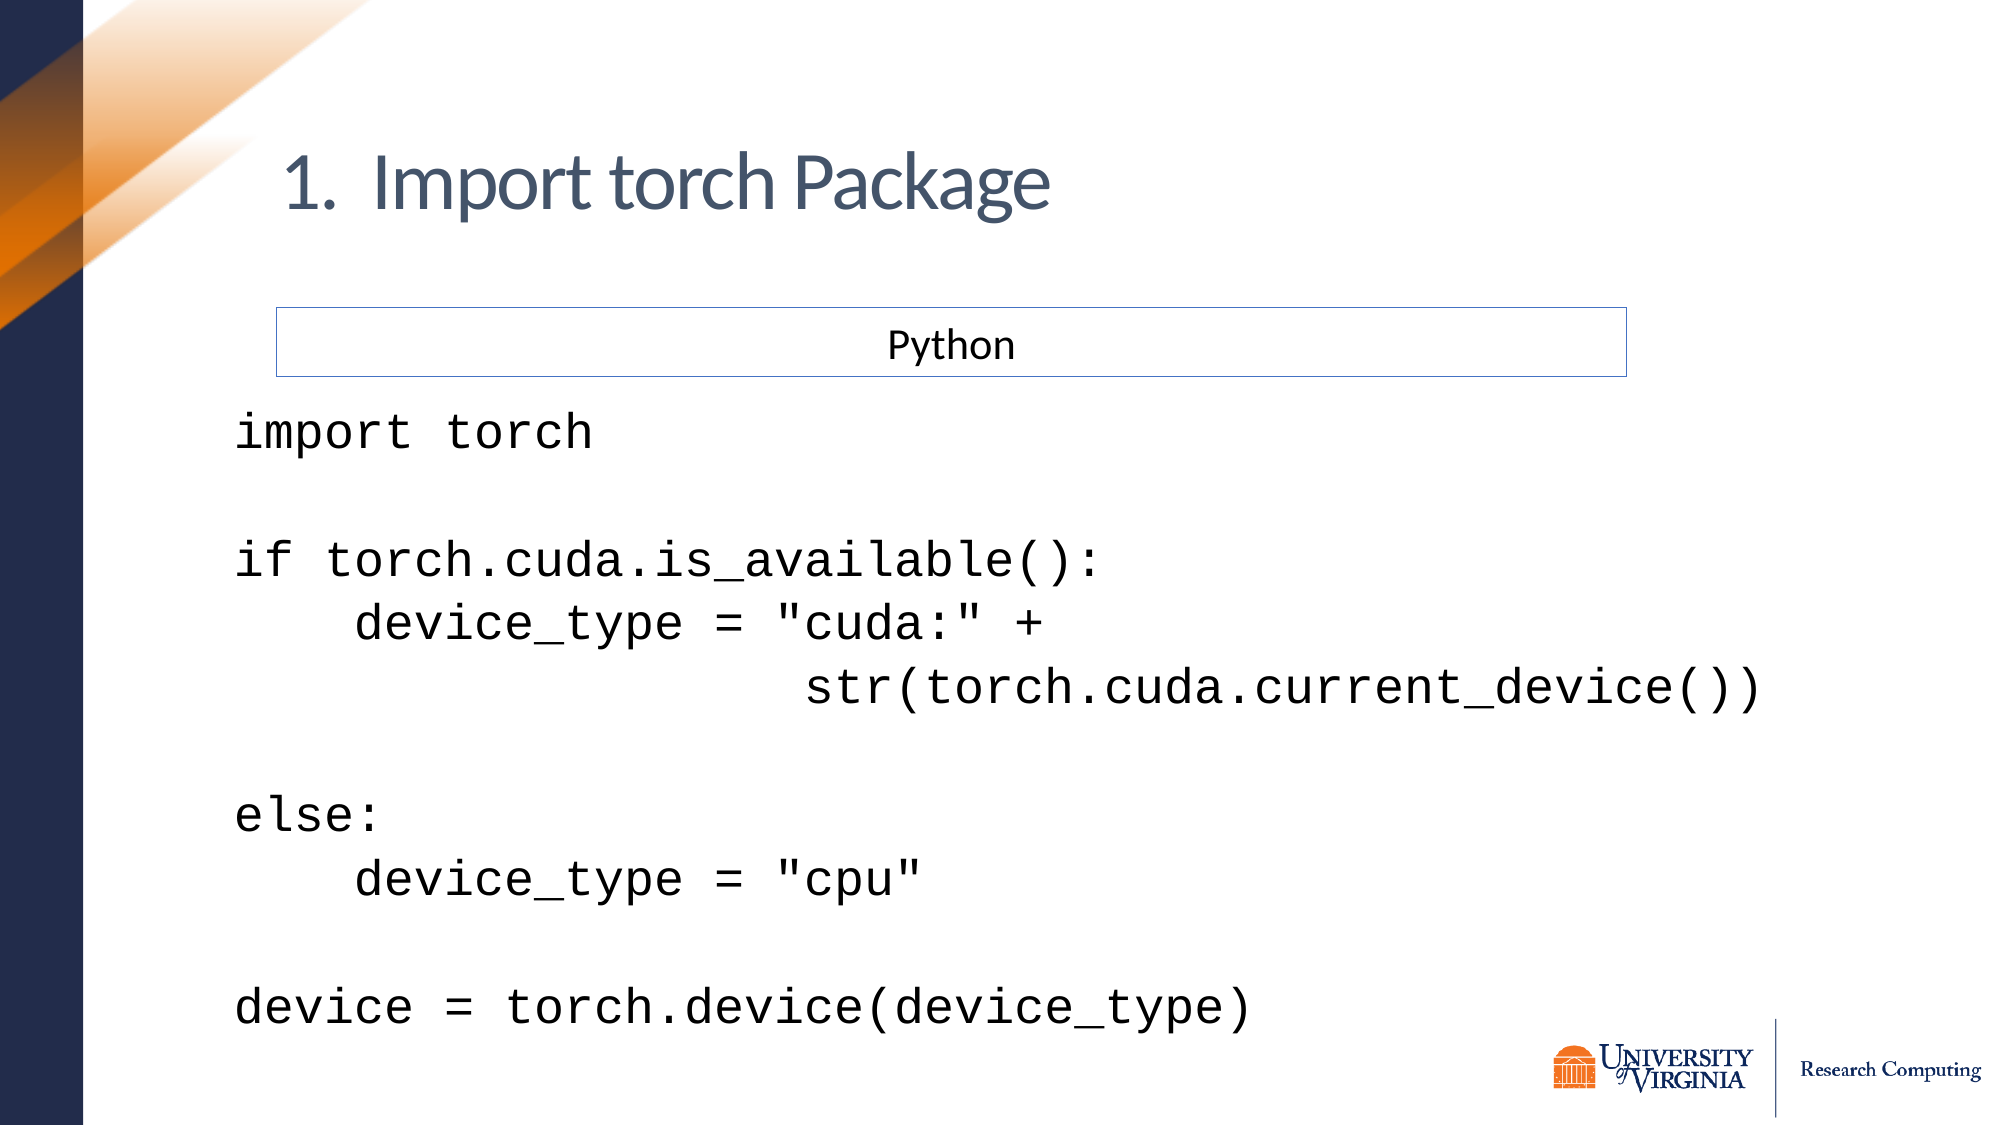

# 1.  Import torch Package
import torch

if torch.cuda.is_available():
    device_type = "cuda:" +
                   str(torch.cuda.current_device())

else:
    device_type = "cpu"

device = torch.device(device_type)